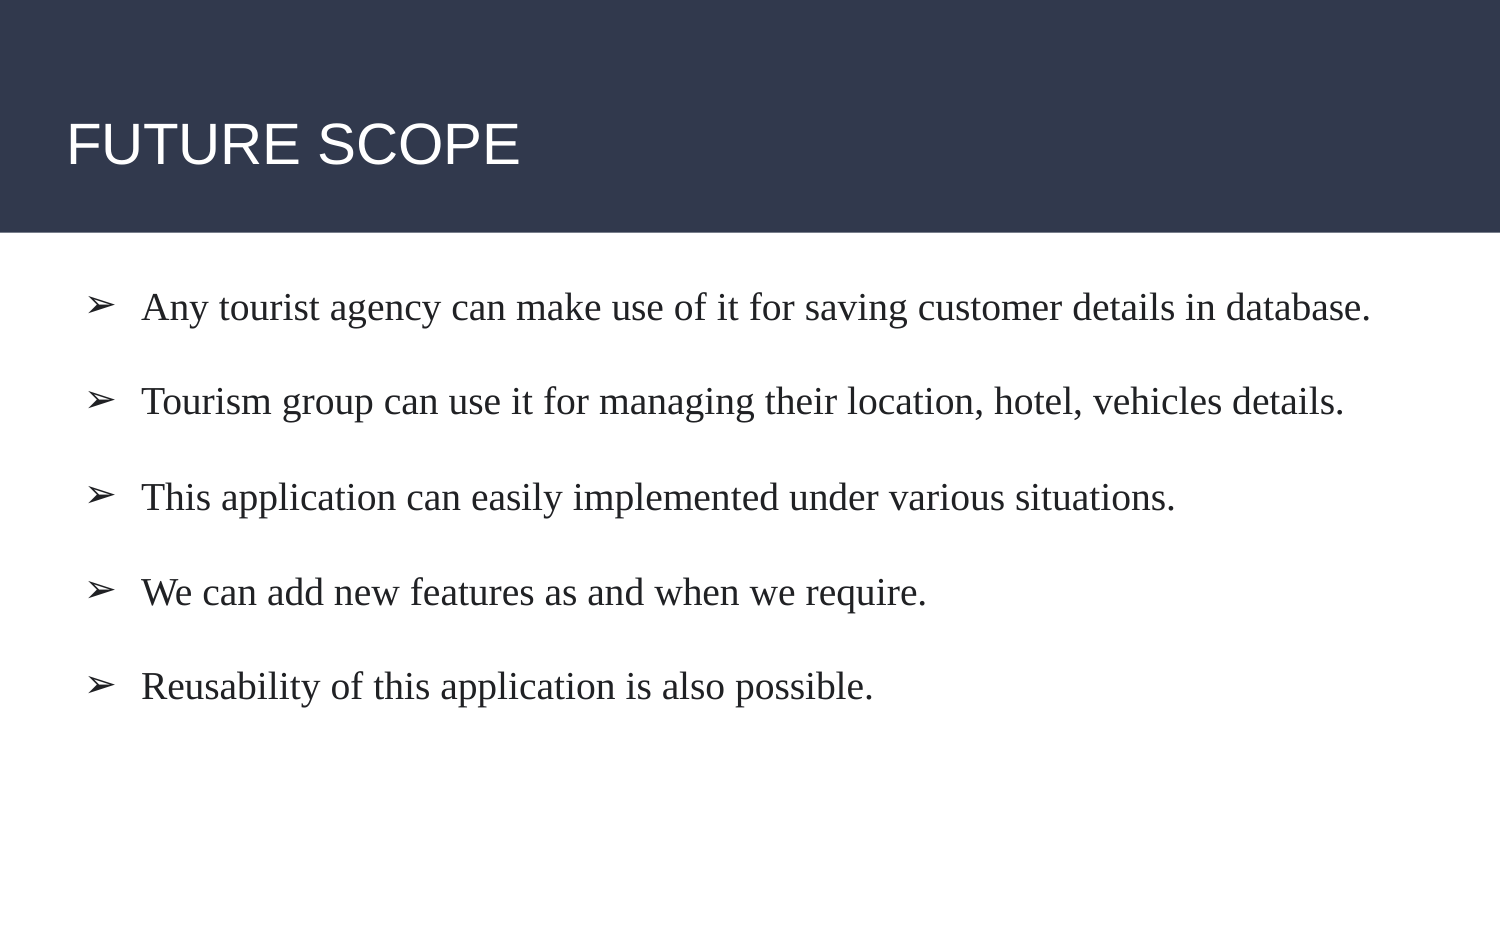

# FUTURE SCOPE
Any tourist agency can make use of it for saving customer details in database.

Tourism group can use it for managing their location, hotel, vehicles details.

This application can easily implemented under various situations.

We can add new features as and when we require.

Reusability of this application is also possible.